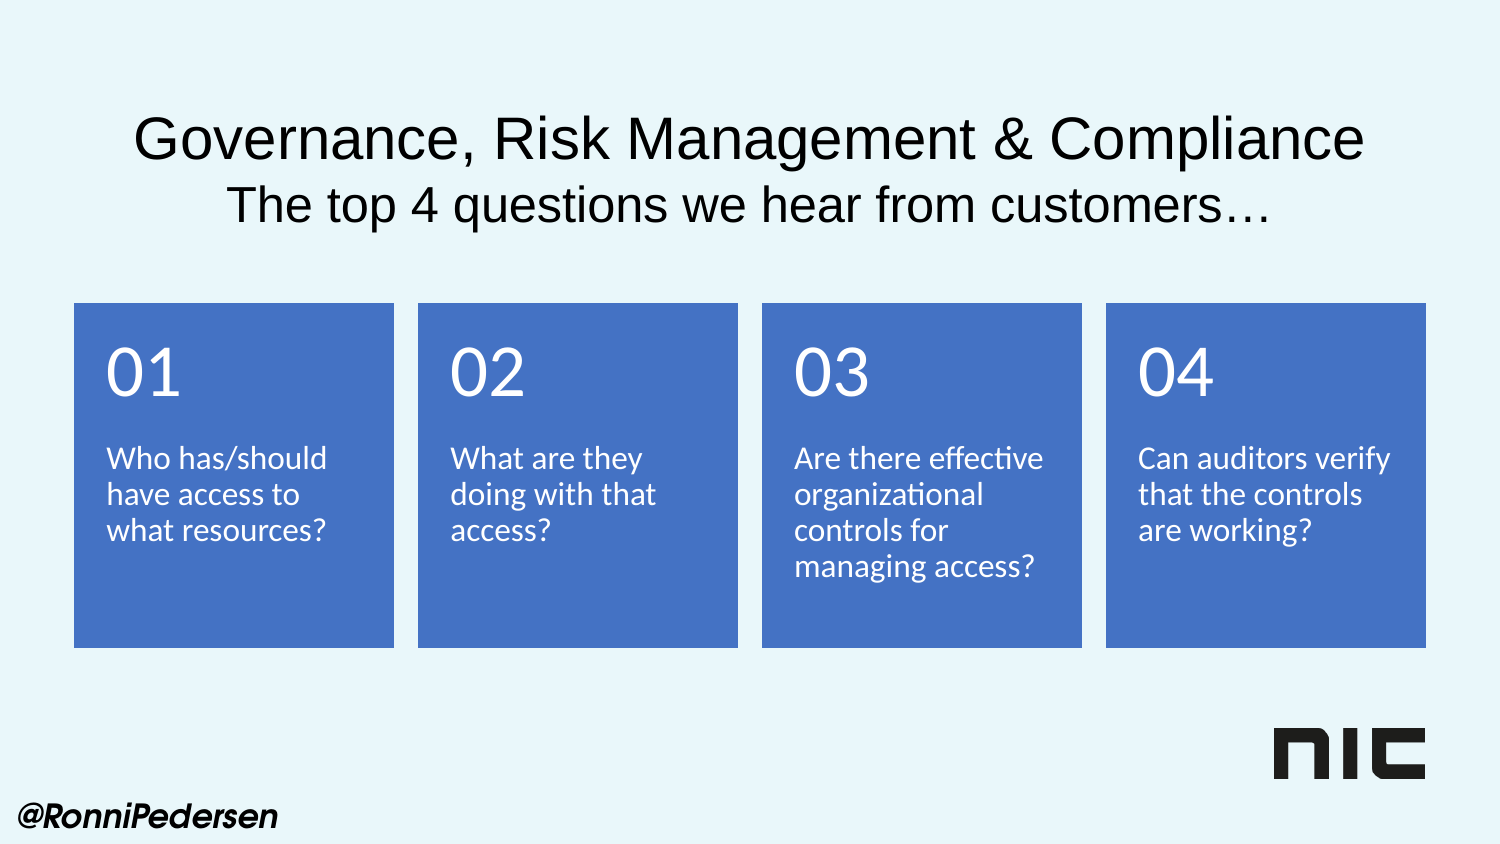

# Governance, Risk Management & Compliance The top 4 questions we hear from customers…
Who has/should have access to what resources?
01
What are they doing with that access?
02
Are there effective organizational controls for managing access?
03
Can auditors verify that the controls are working?
04
@RonniPedersen